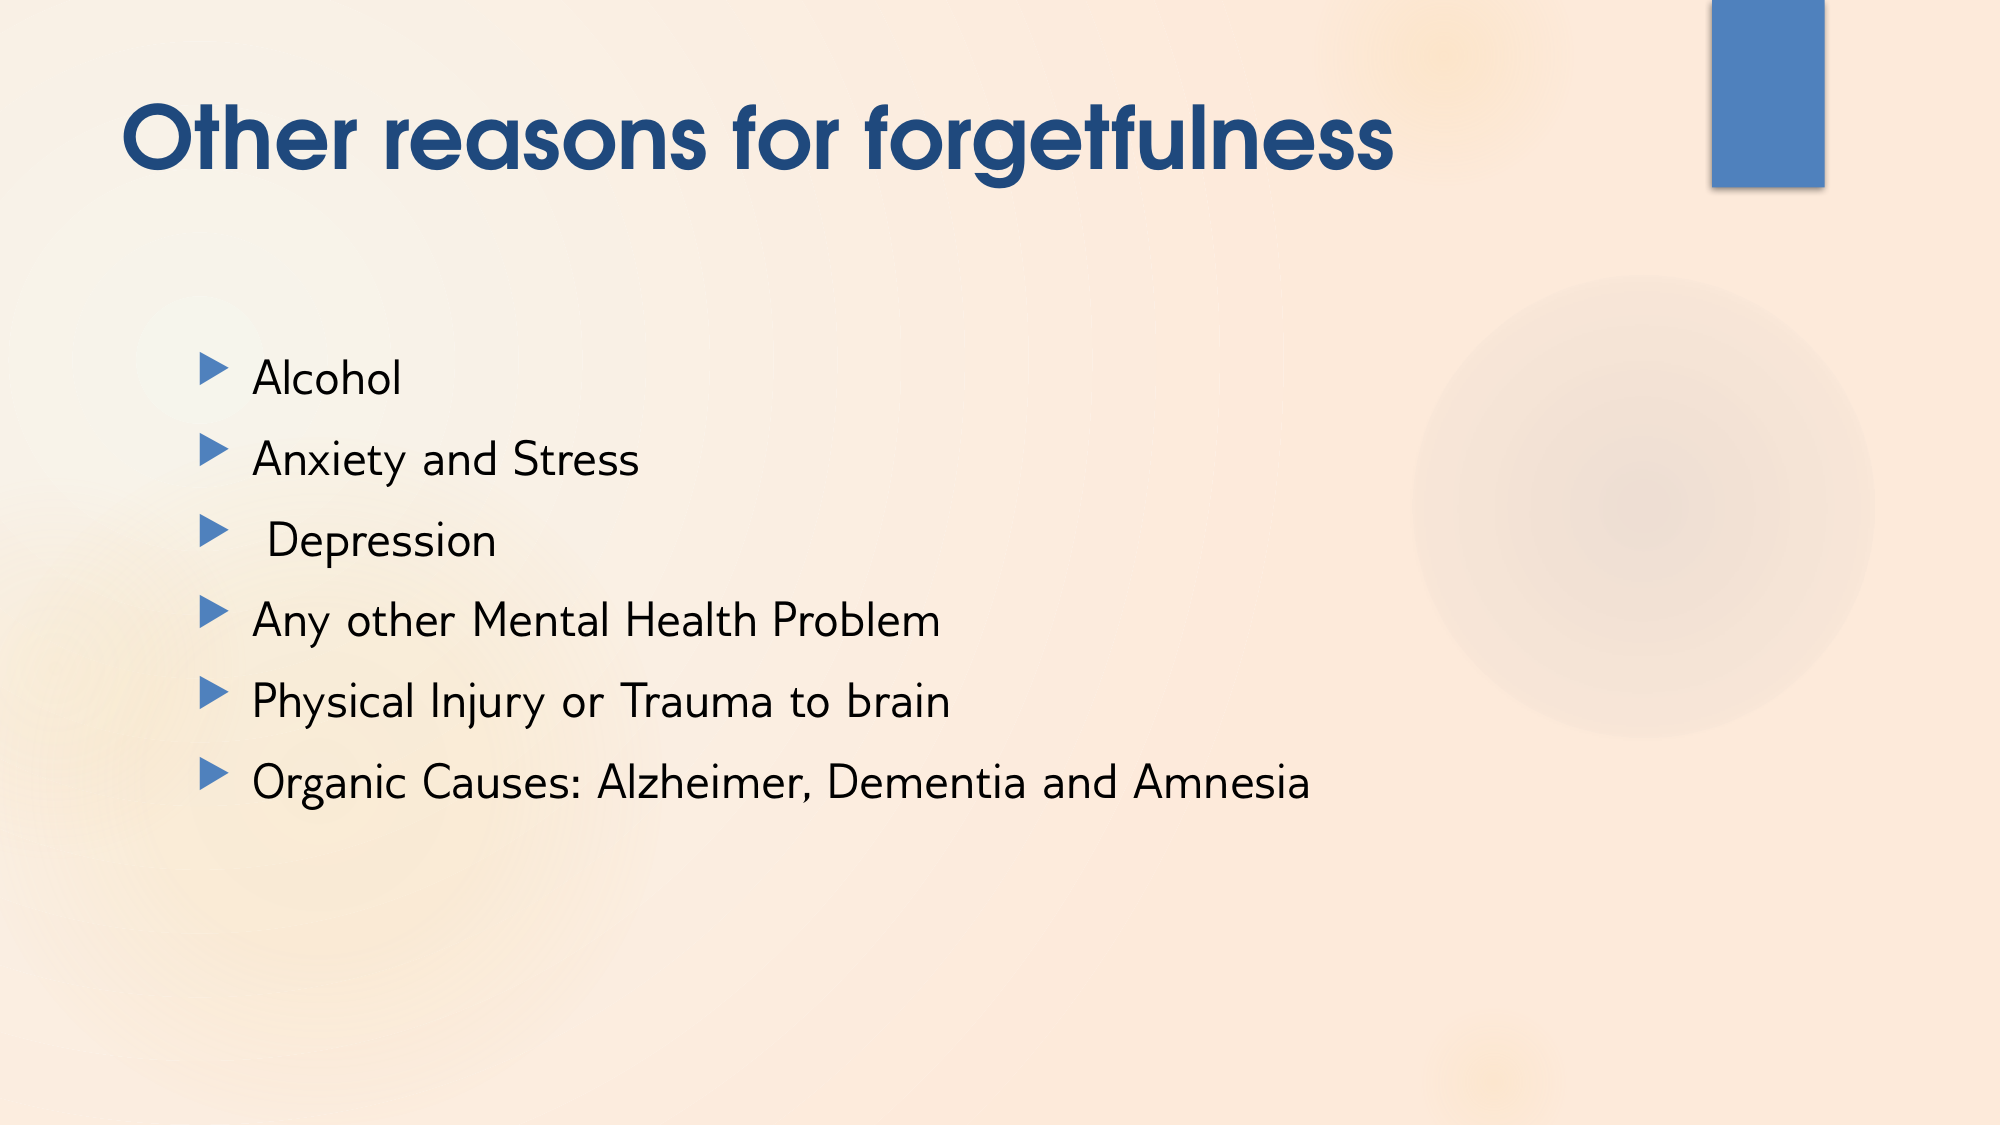

# Other reasons for forgetfulness
Alcohol
Anxiety and Stress
 Depression
Any other Mental Health Problem
Physical Injury or Trauma to brain
Organic Causes: Alzheimer, Dementia and Amnesia